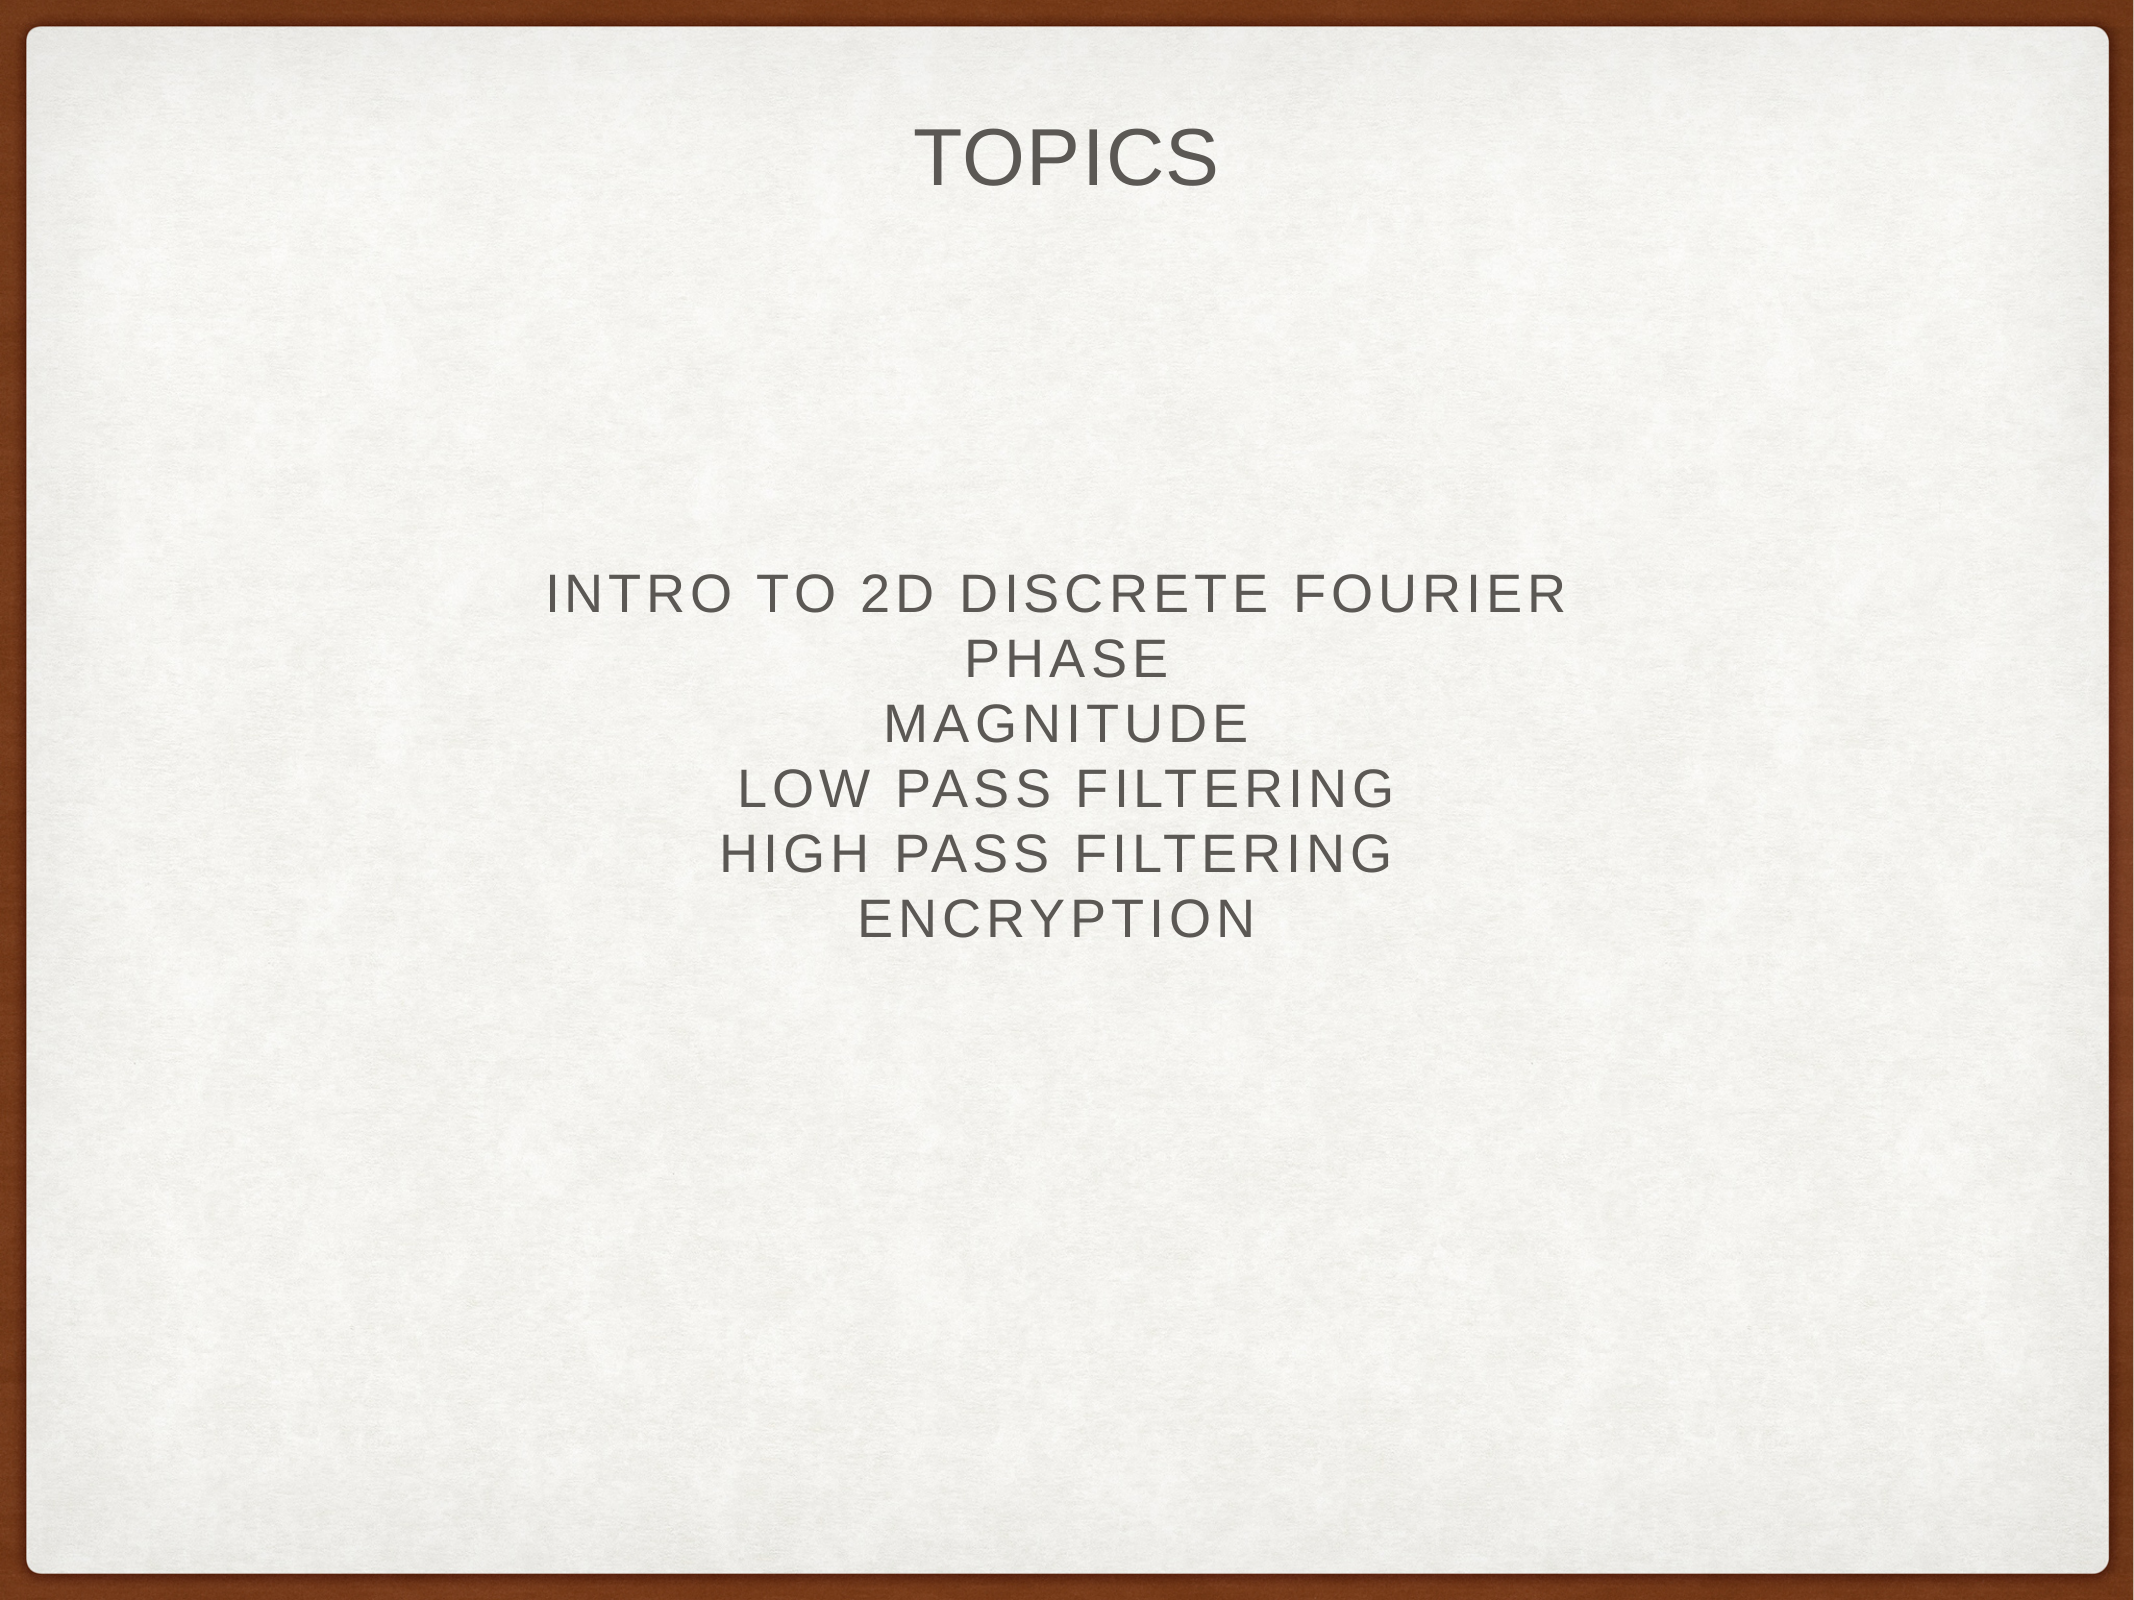

# topics
intro to 2d discrete Fourier
phase
magnitude
Low pass filtering
High pass filtering
encryption